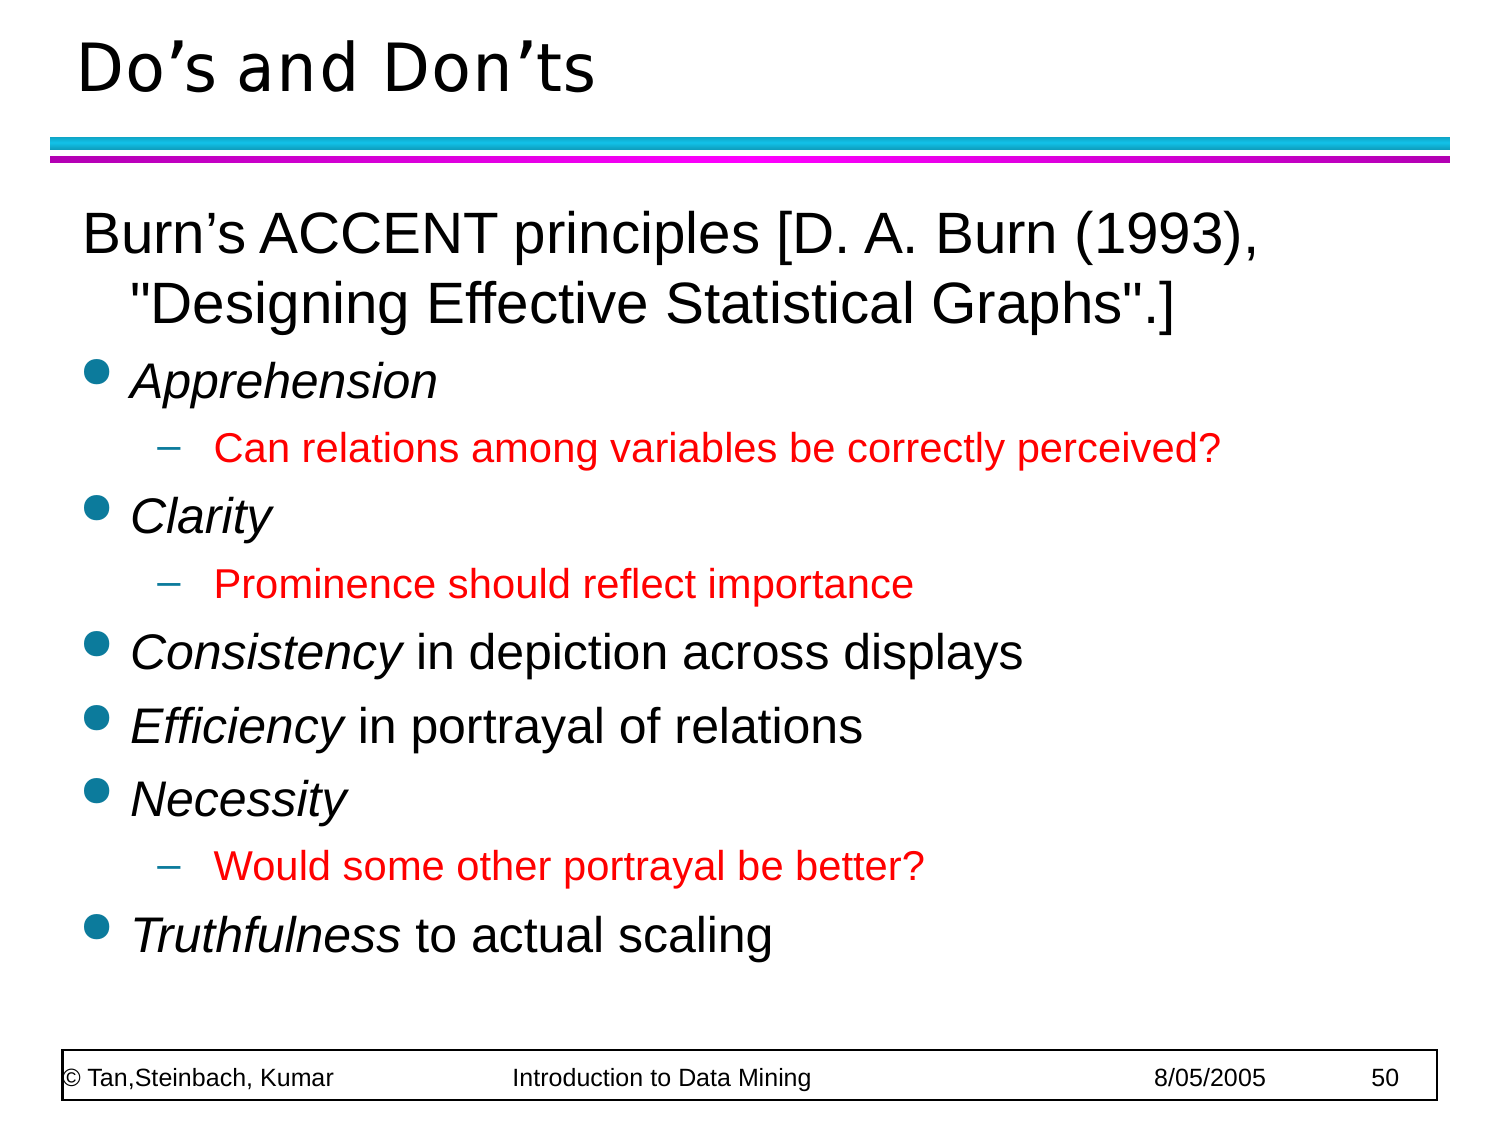

# Do’s and Don’ts
Burn’s ACCENT principles [D. A. Burn (1993), "Designing Effective Statistical Graphs".]
Apprehension
Can relations among variables be correctly perceived?
Clarity
Prominence should reflect importance
Consistency in depiction across displays
Efficiency in portrayal of relations
Necessity
Would some other portrayal be better?
Truthfulness to actual scaling